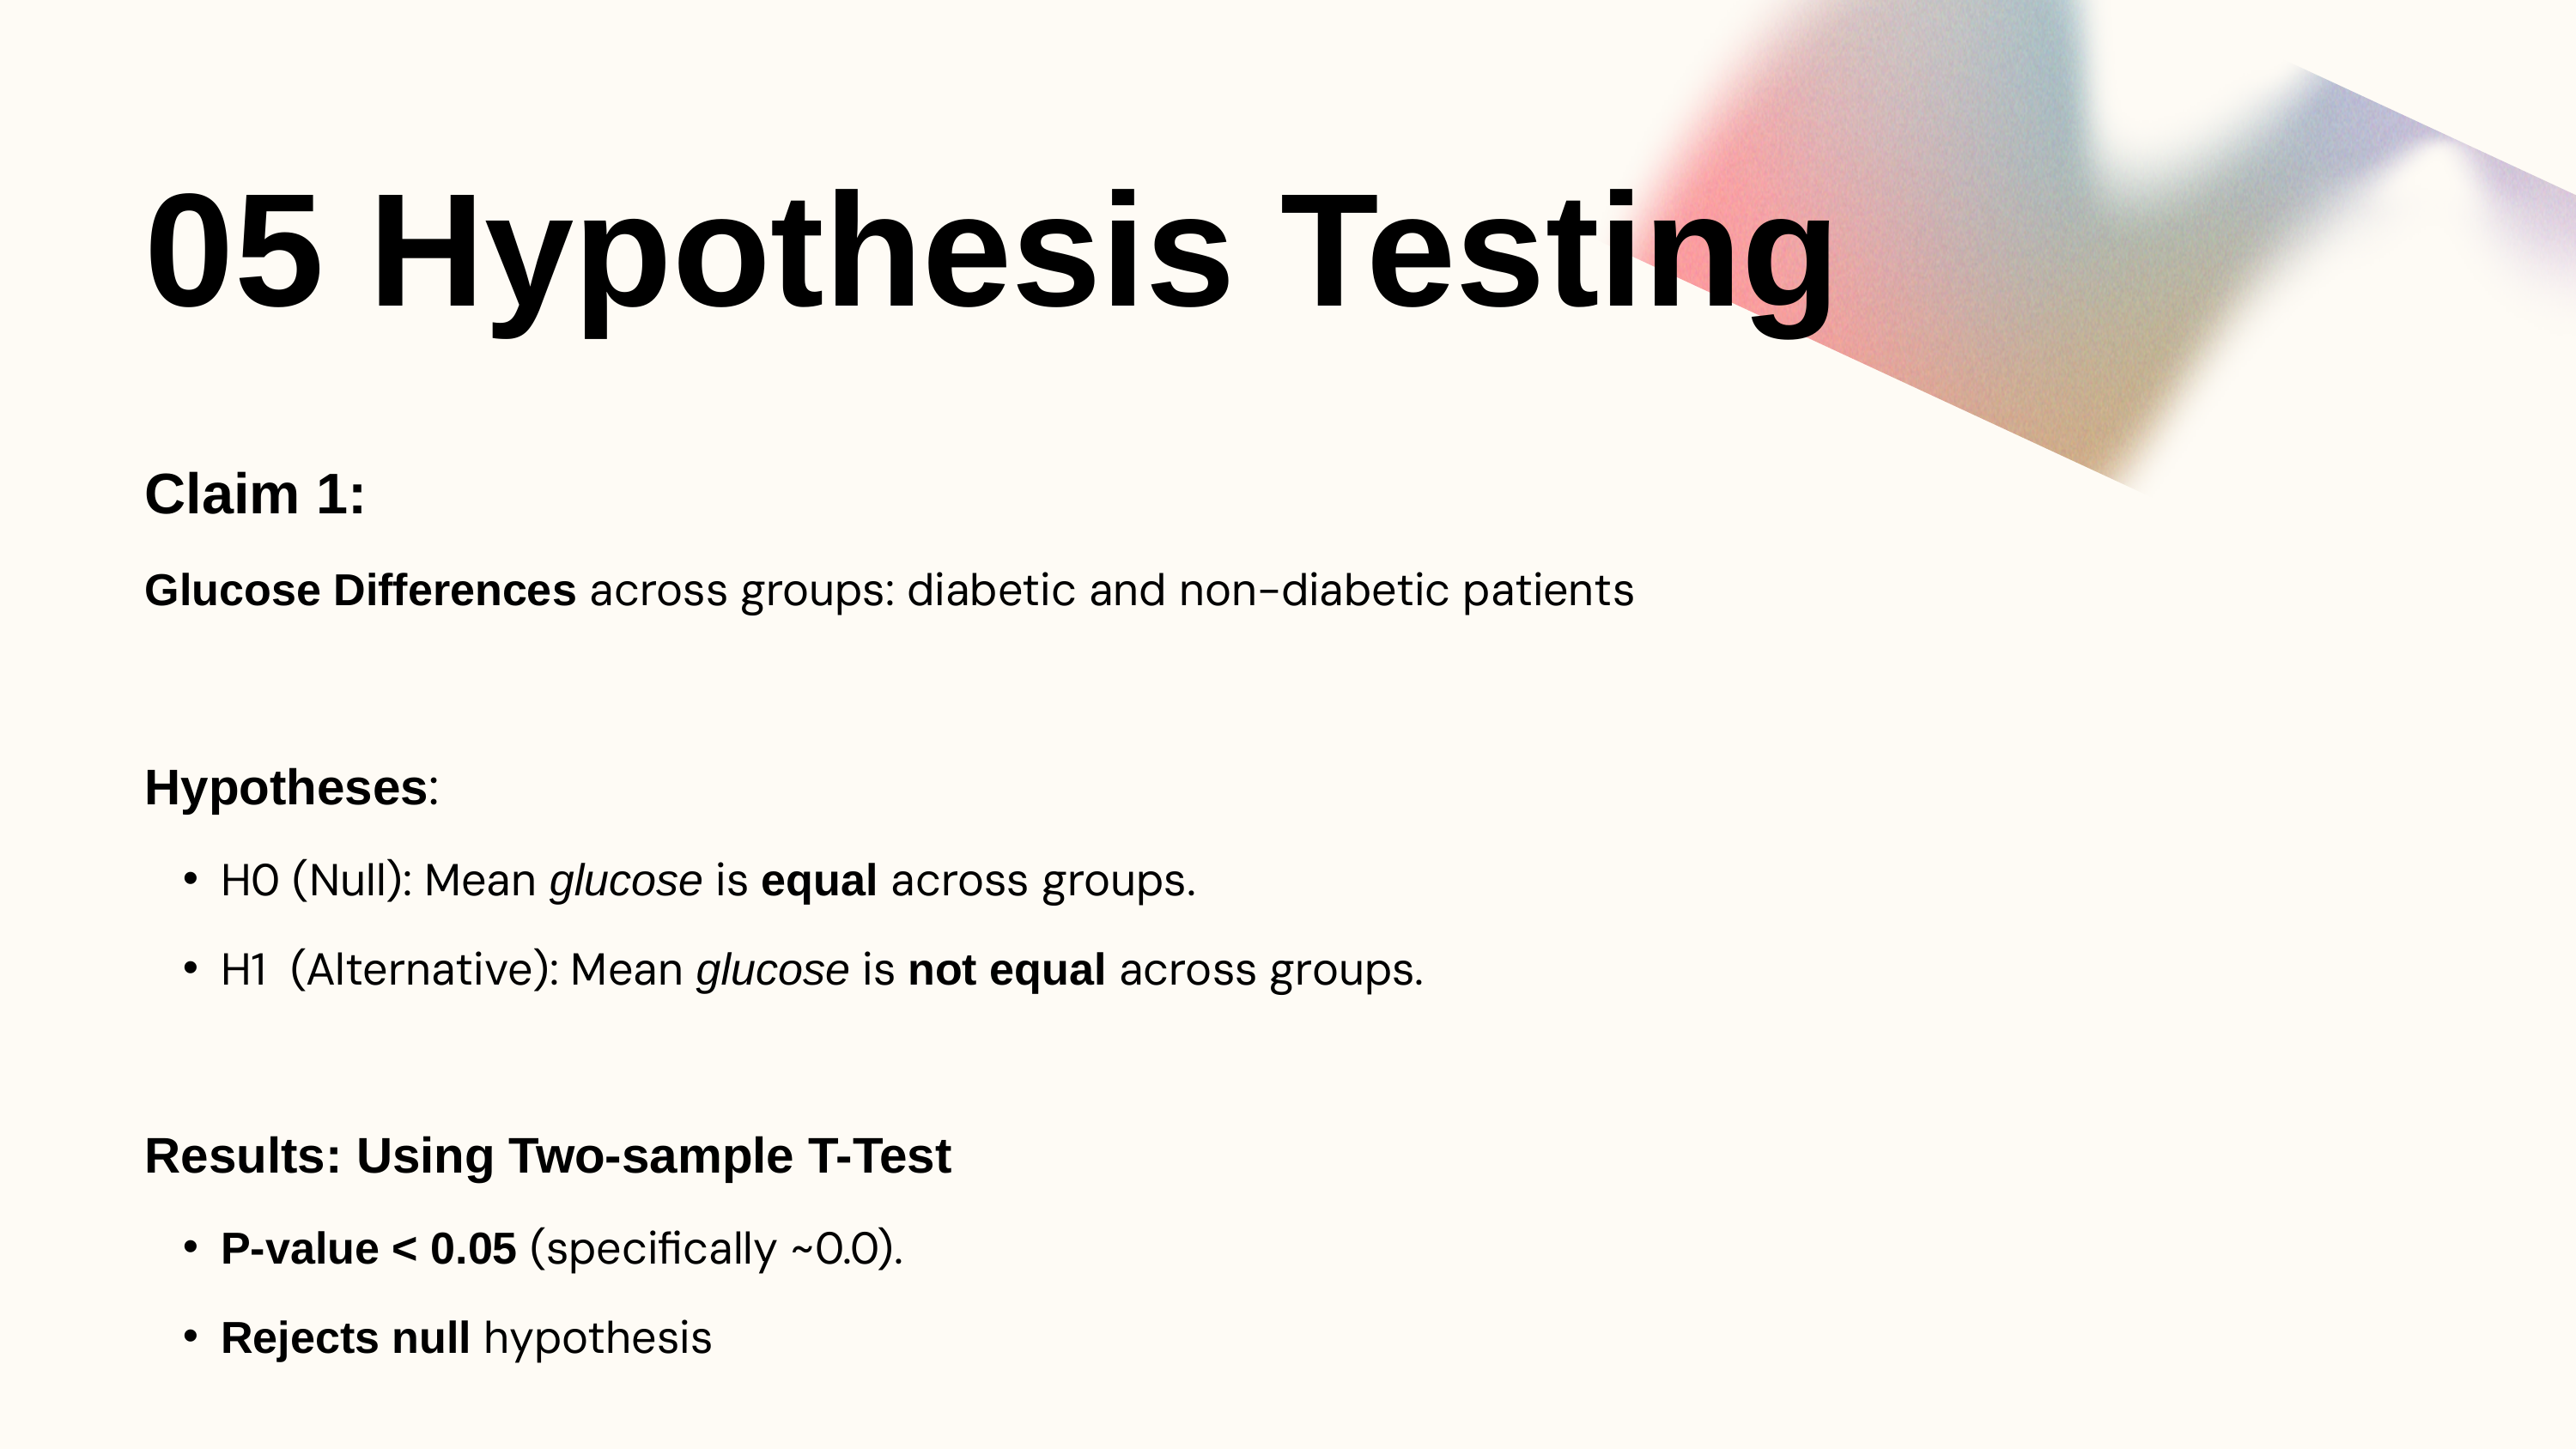

05 Hypothesis Testing
Claim 1:
Glucose Differences across groups: diabetic and non-diabetic patients

Hypotheses:
H0 (Null): Mean glucose is equal across groups.
H1  (Alternative): Mean glucose is not equal across groups.

Results: Using Two-sample T-Test
P-value < 0.05 (specifically ~0.0).
Rejects null hypothesis